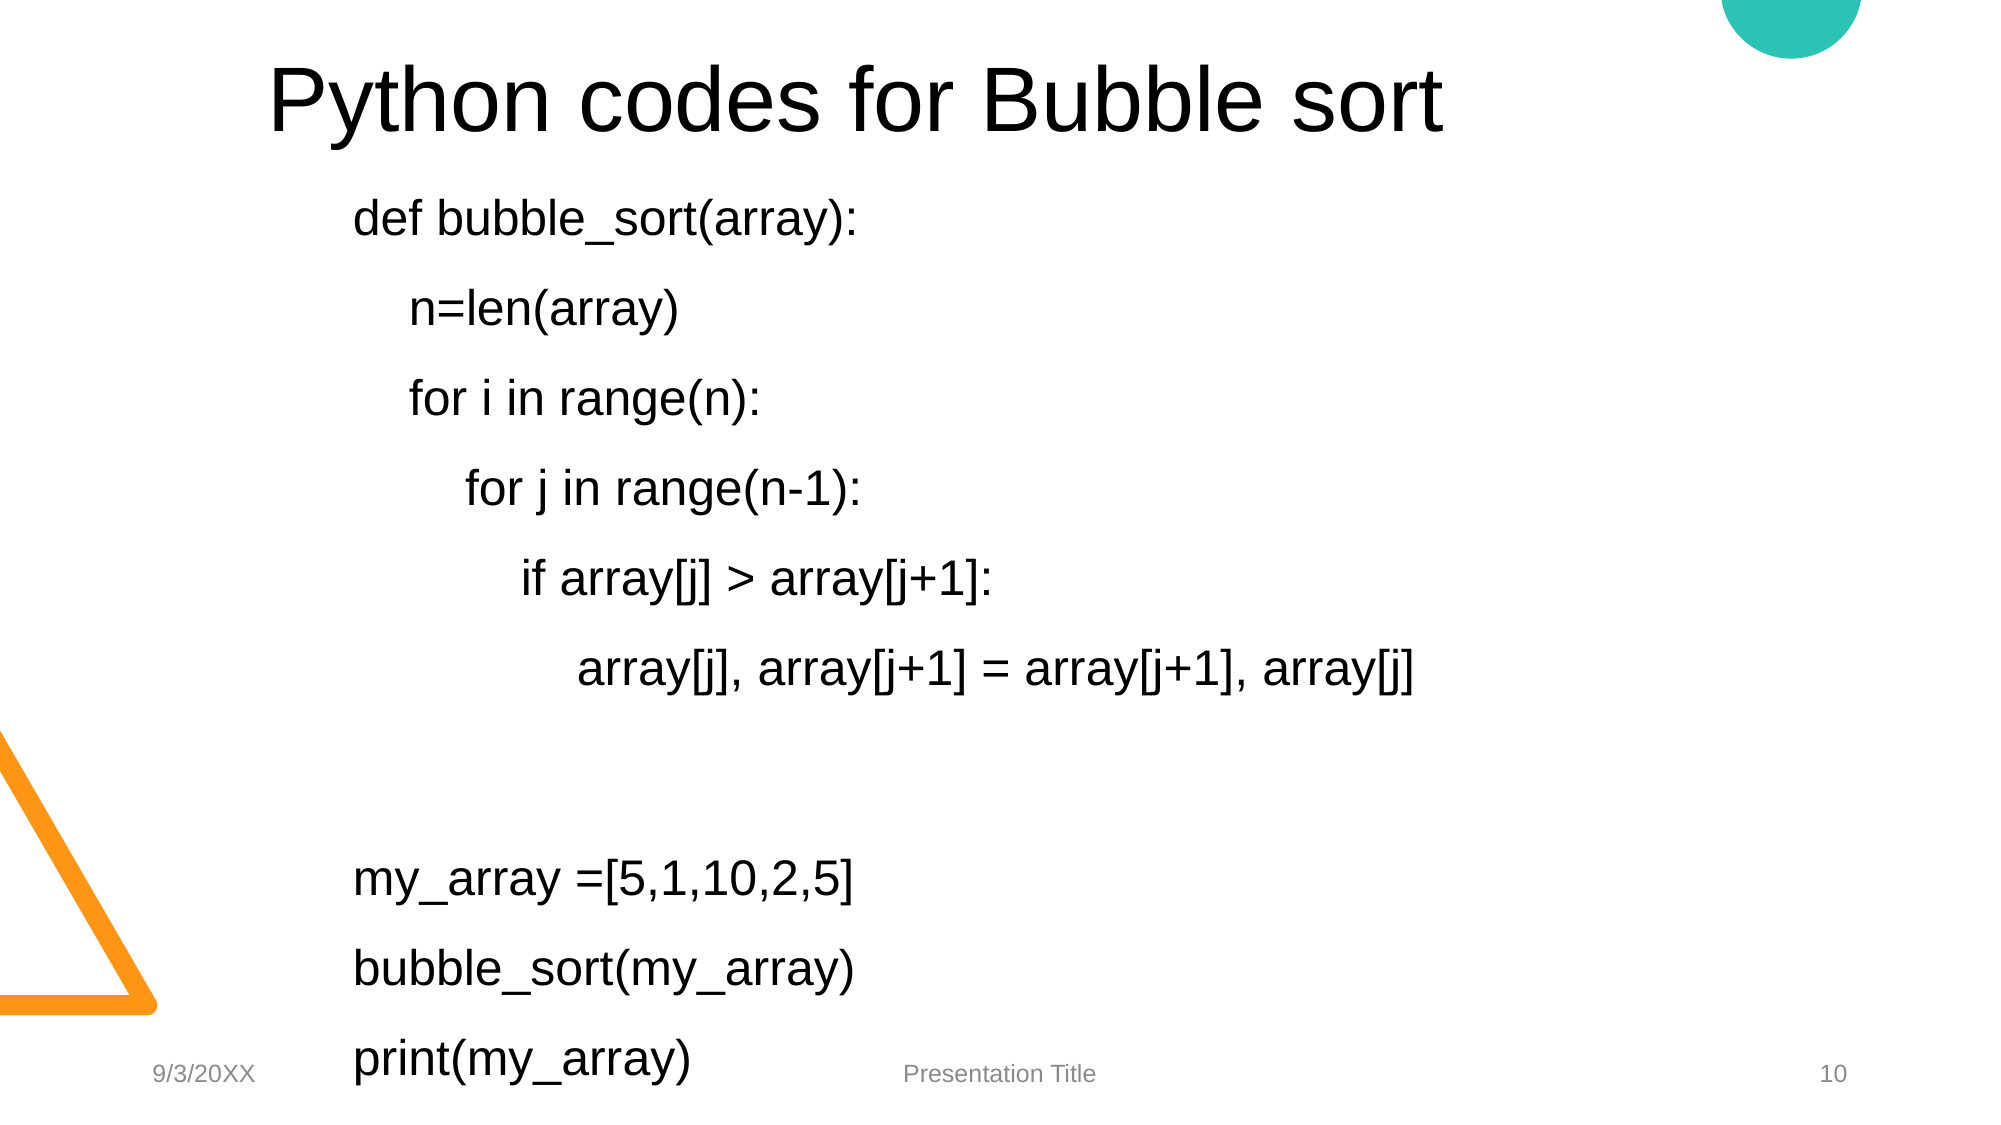

# Python codes for Bubble sort
def bubble_sort(array):
    n=len(array)
    for i in range(n):
        for j in range(n-1):
            if array[j] > array[j+1]:
                array[j], array[j+1] = array[j+1], array[j]

my_array =[5,1,10,2,5]
bubble_sort(my_array)
print(my_array)
9/3/20XX
Presentation Title
10